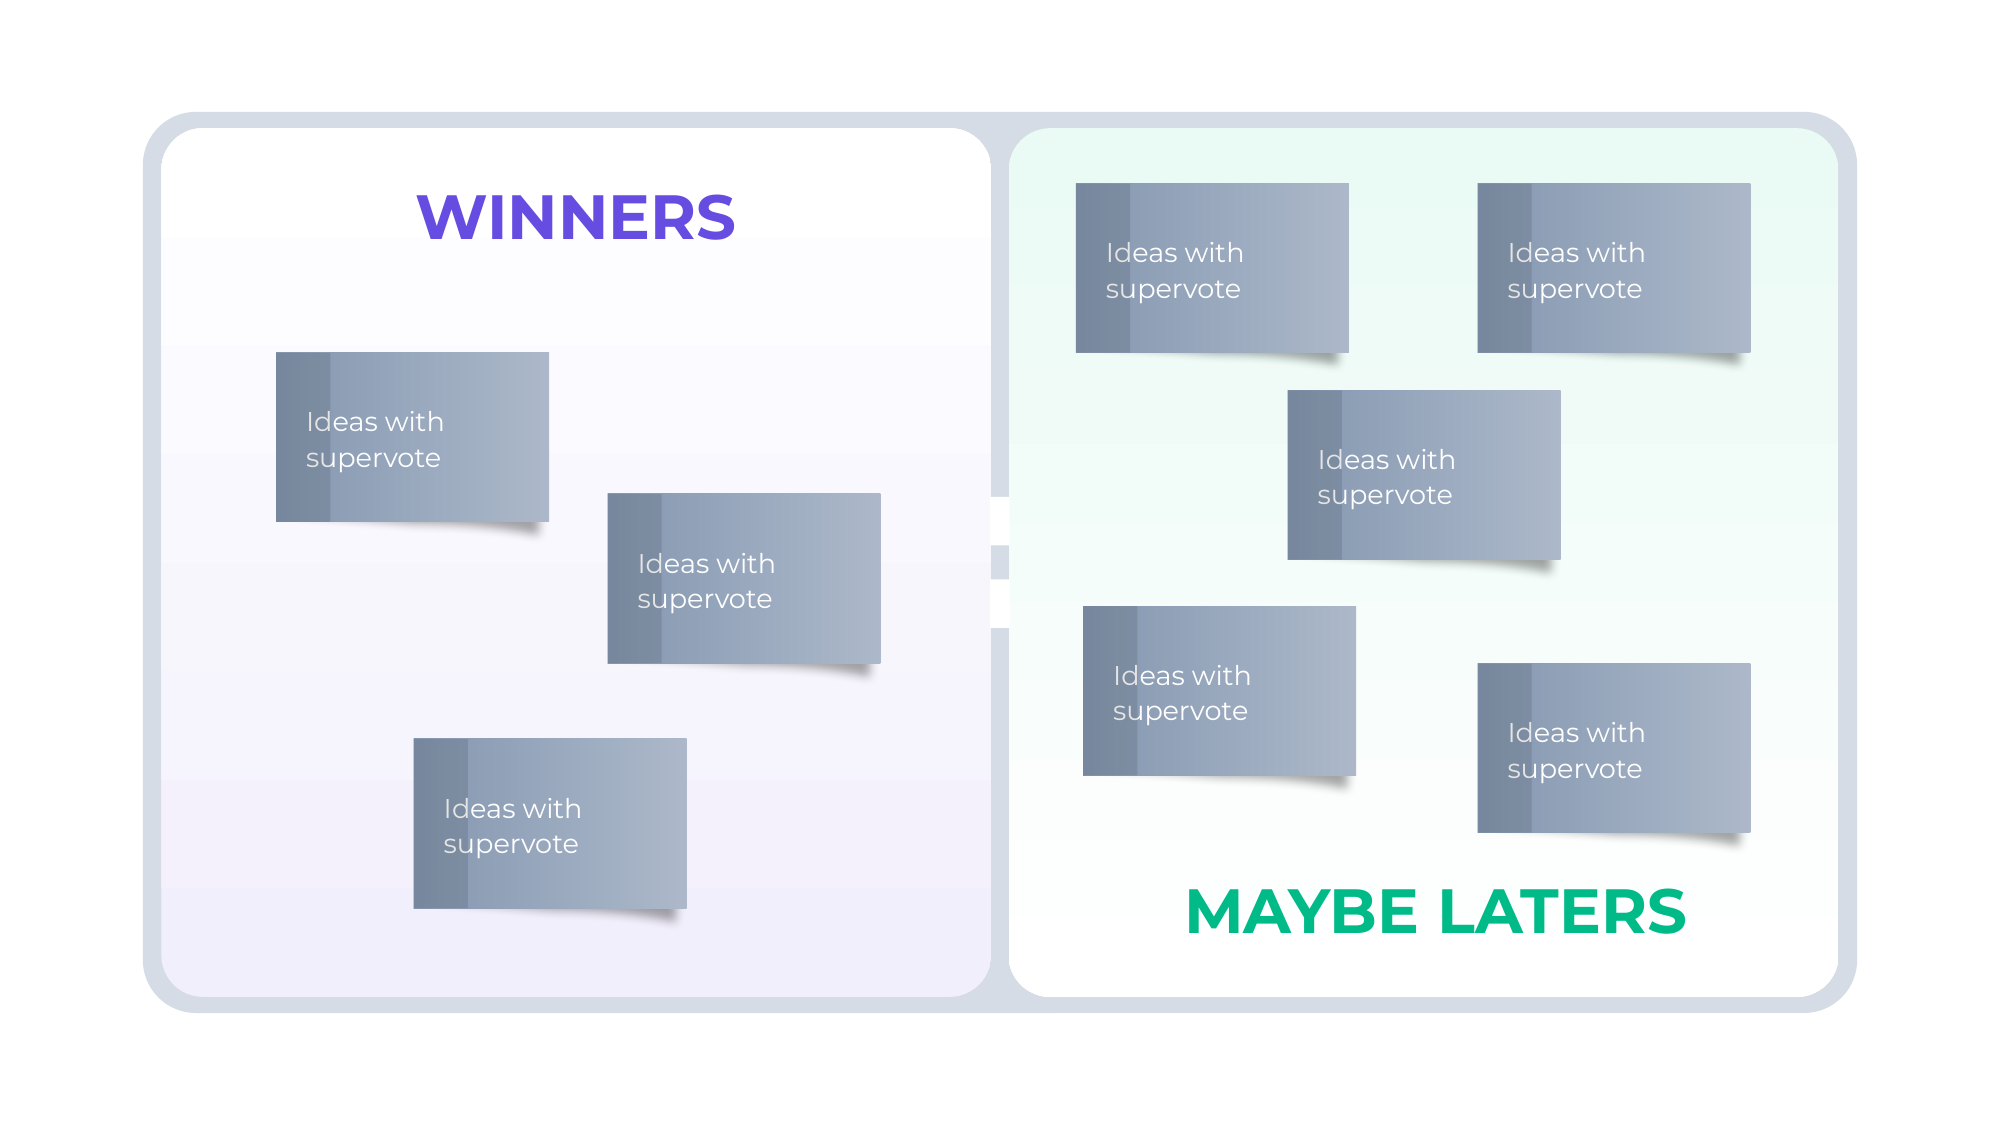

WINNERS
Ideas with supervote

Ideas with supervote

Ideas with supervote

Ideas with supervote

Ideas with supervote

Ideas with supervote

Ideas with supervote

Ideas with supervote

MAYBE LATERS